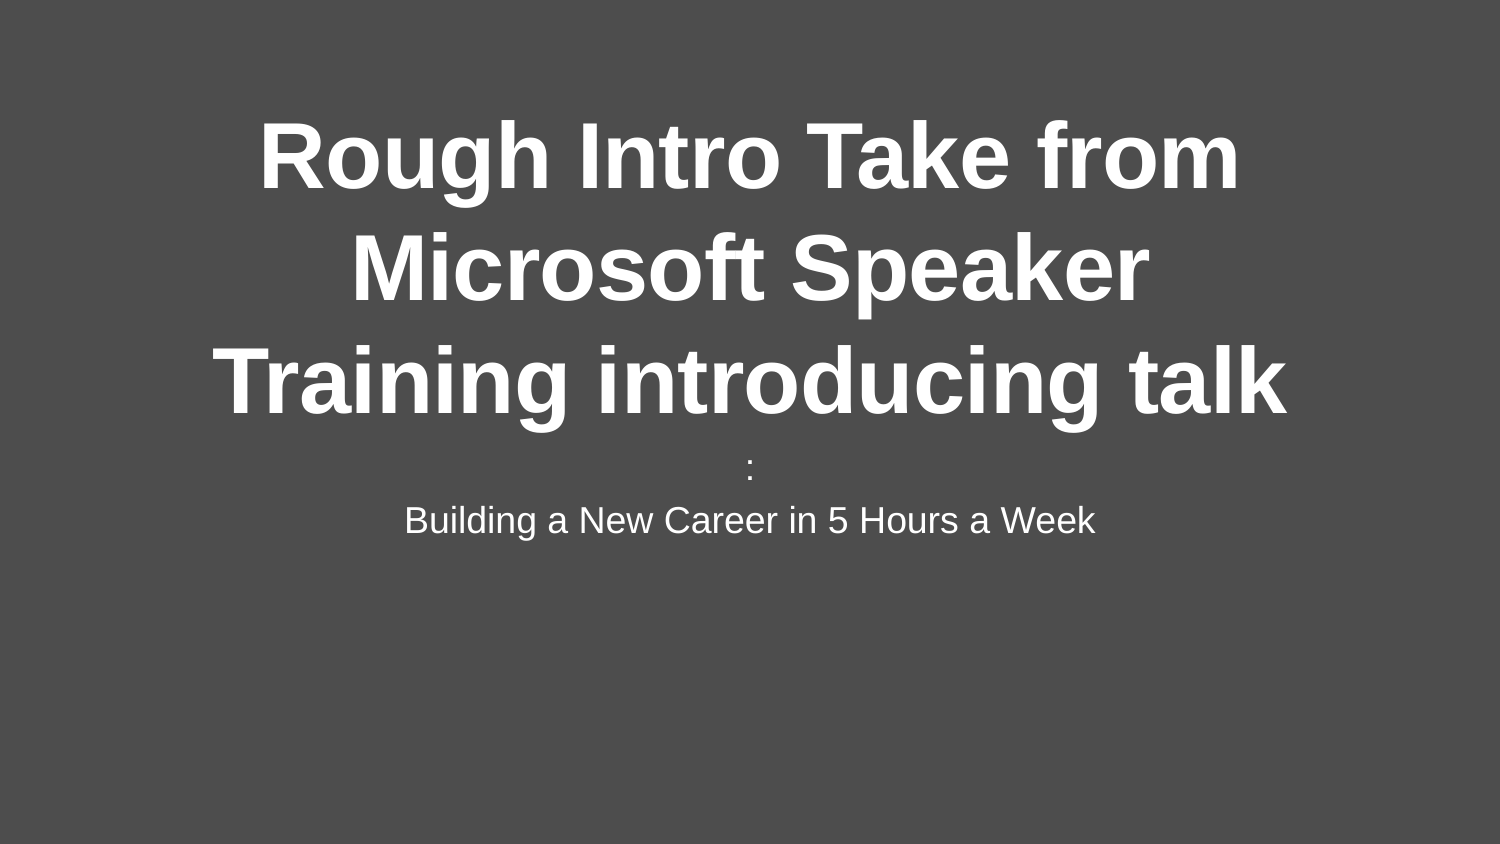

# Rough Intro Take from Microsoft Speaker Training introducing talk
:
Building a New Career in 5 Hours a Week